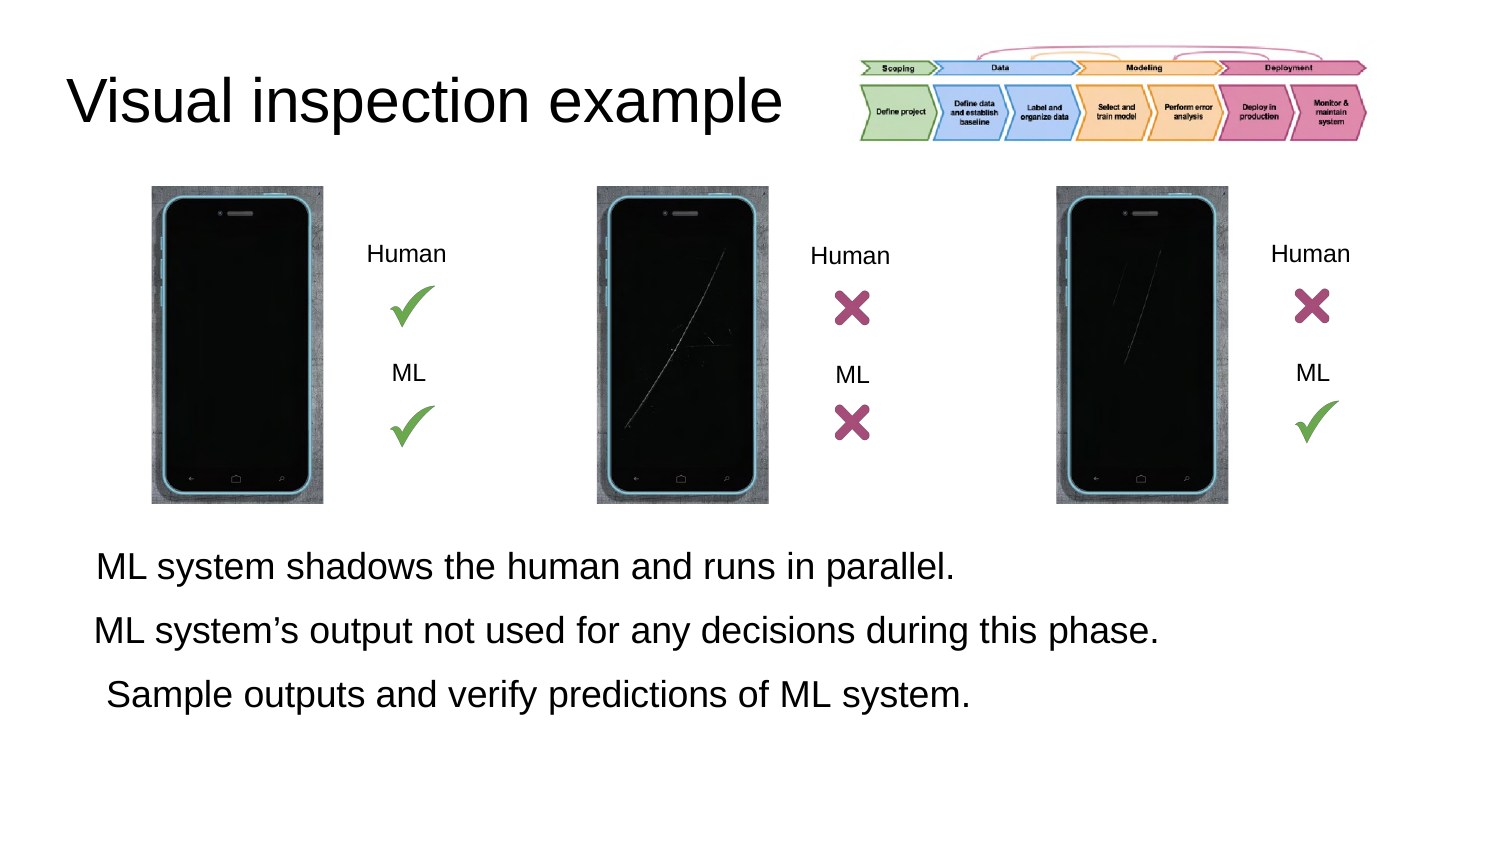

Visual inspection example

Human
Human
Human

ML
ML
ML

ML system shadows the human and runs in parallel.
ML system’s output not used for any decisions during this phase.  Sample outputs and verify predictions of ML system.